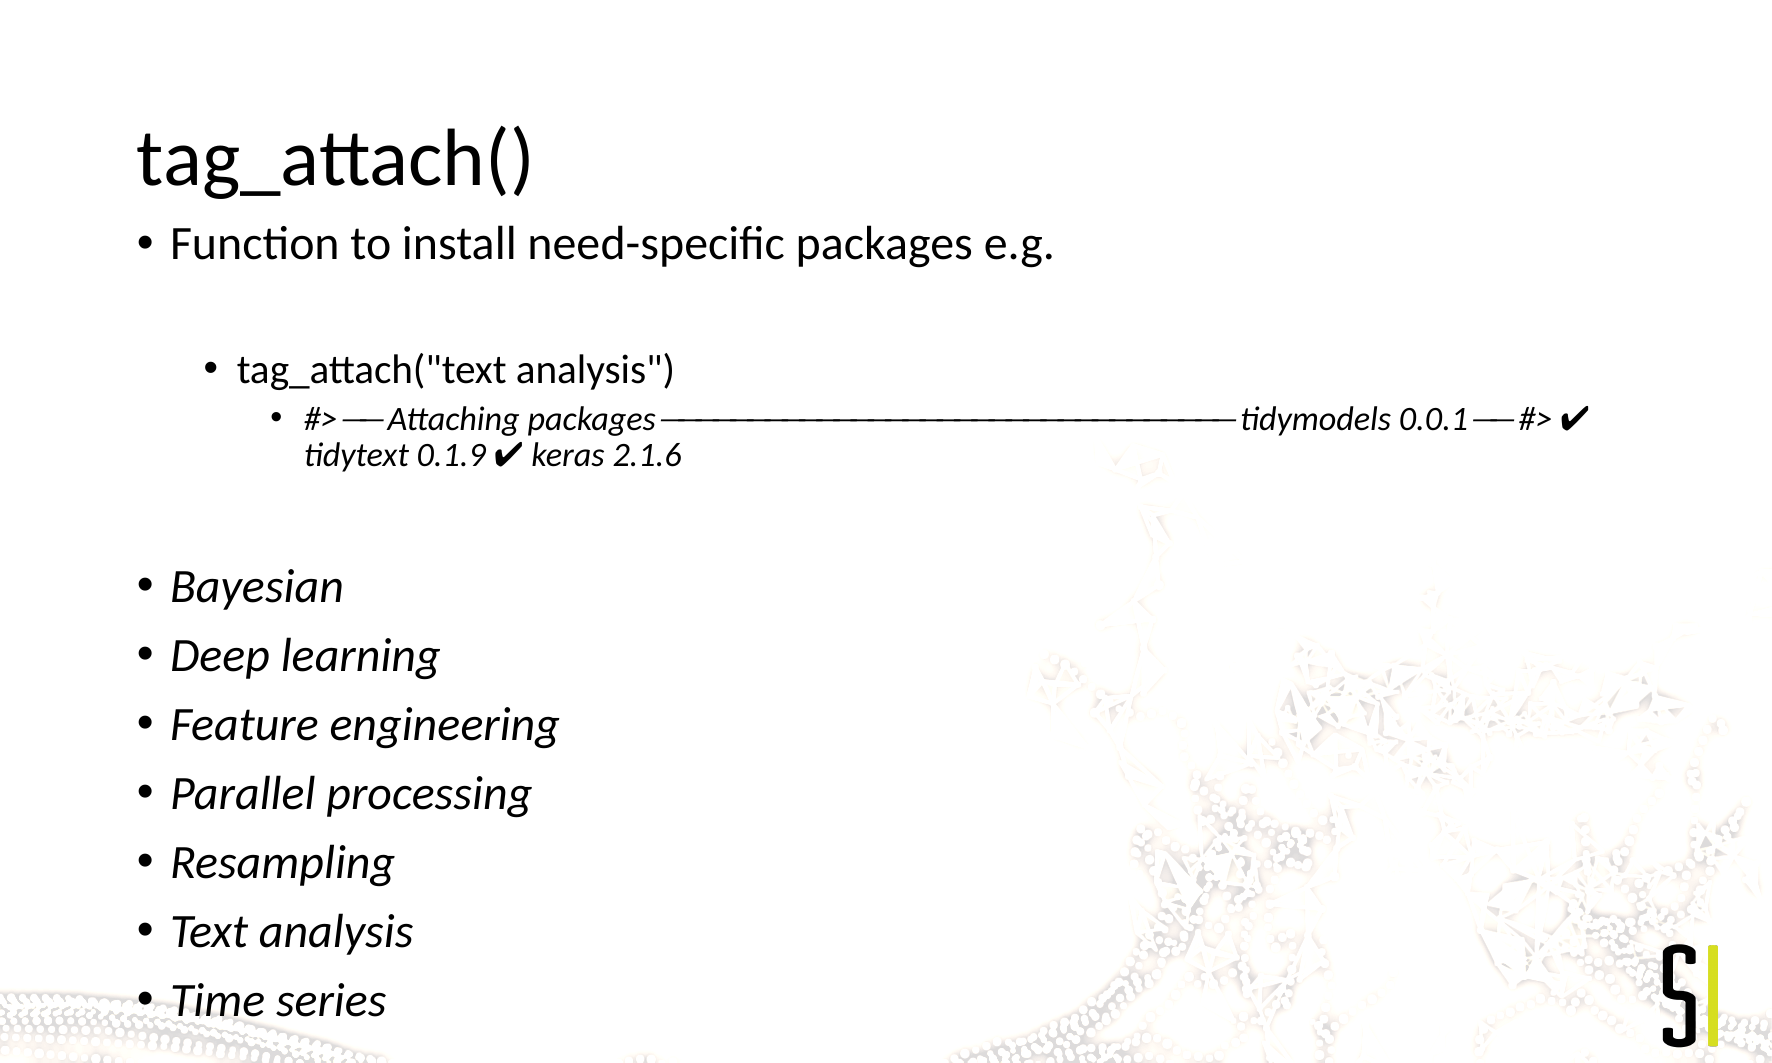

# tag_attach()
Function to install need-specific packages e.g.

tag_attach("text analysis")
#> ── Attaching packages ───────────────────────────────── tidymodels 0.0.1 ── #> ✔ tidytext 0.1.9 ✔ keras 2.1.6

Bayesian
Deep learning
Feature engineering
Parallel processing
Resampling
Text analysis
Time series